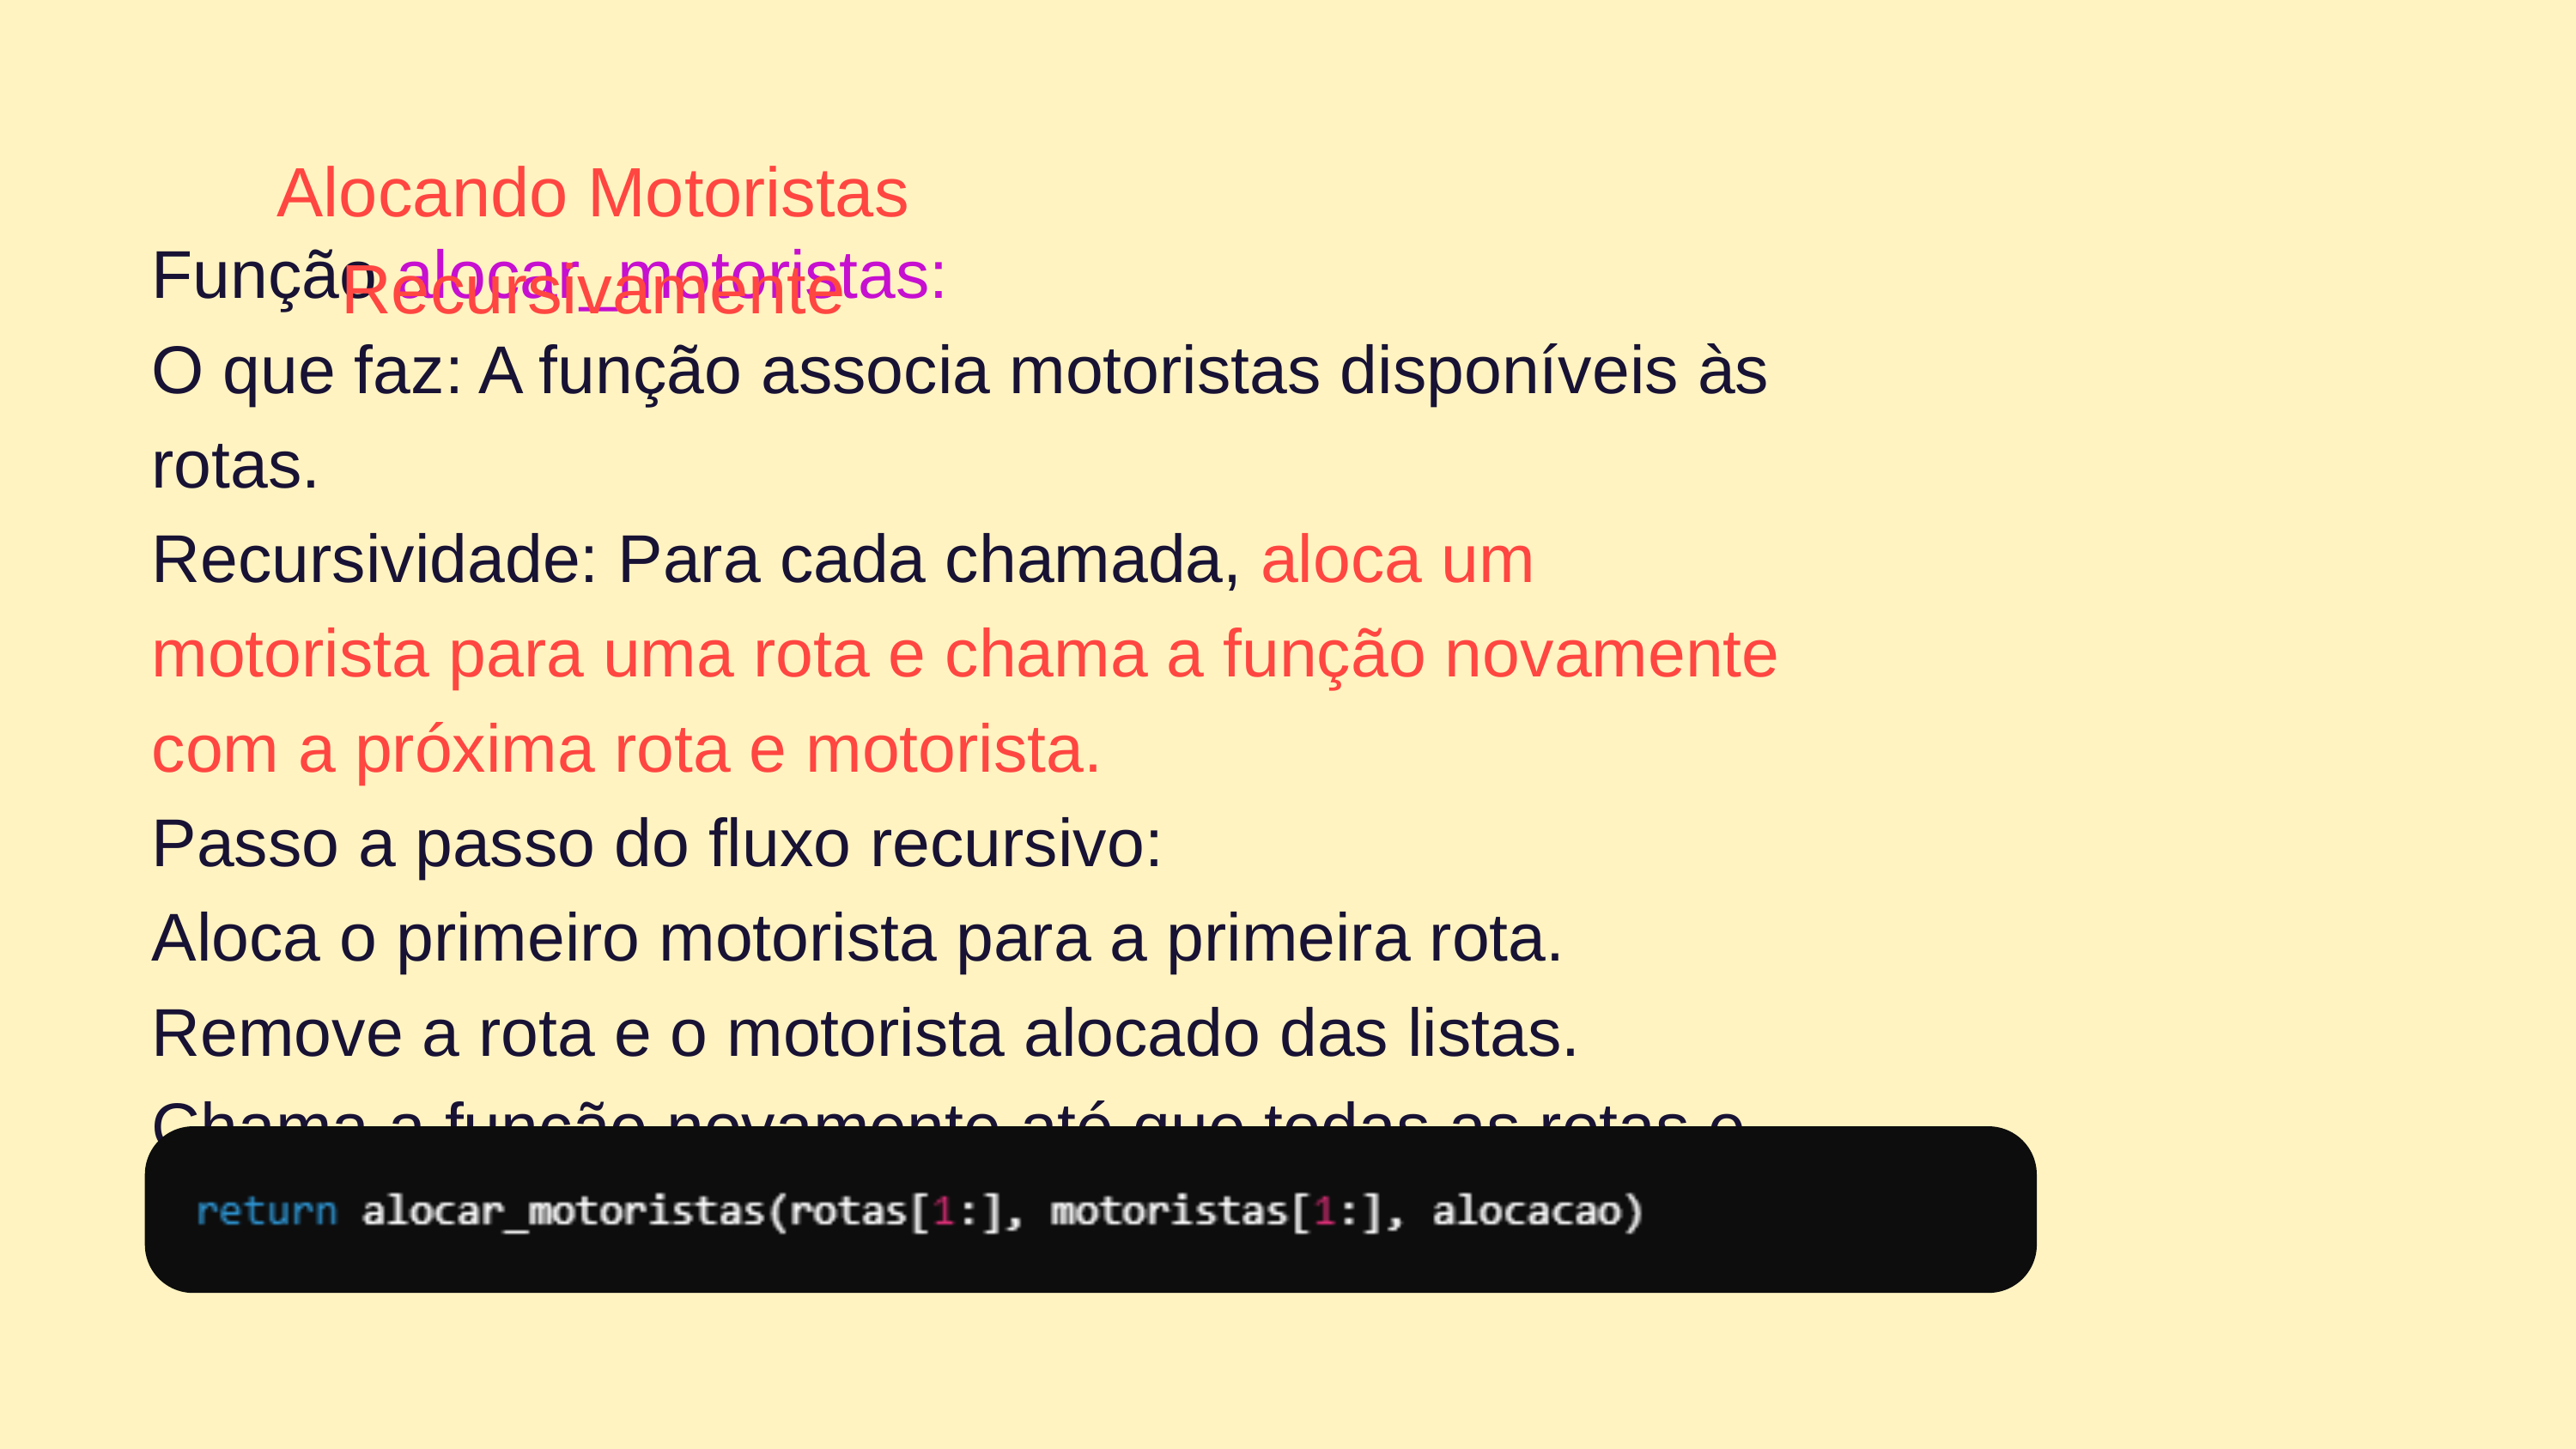

Alocando Motoristas Recursivamente
Função alocar_motoristas:
O que faz: A função associa motoristas disponíveis às rotas.
Recursividade: Para cada chamada, aloca um motorista para uma rota e chama a função novamente com a próxima rota e motorista.
Passo a passo do fluxo recursivo:
Aloca o primeiro motorista para a primeira rota.
Remove a rota e o motorista alocado das listas.
Chama a função novamente até que todas as rotas e motoristas estejam alocados.